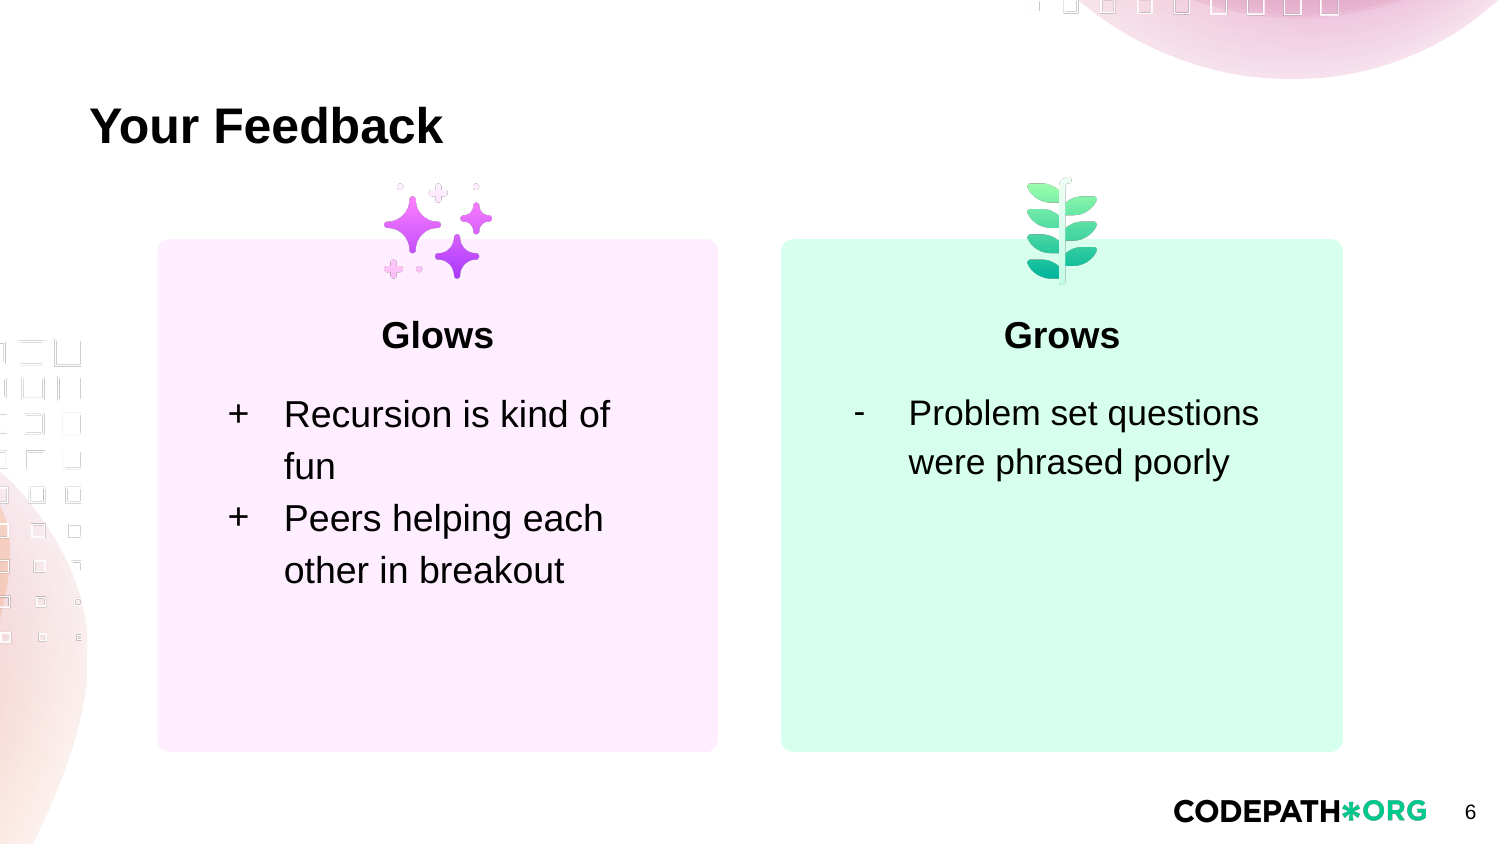

Recursion is kind of fun
Peers helping each other in breakout
Problem set questions were phrased poorly
6